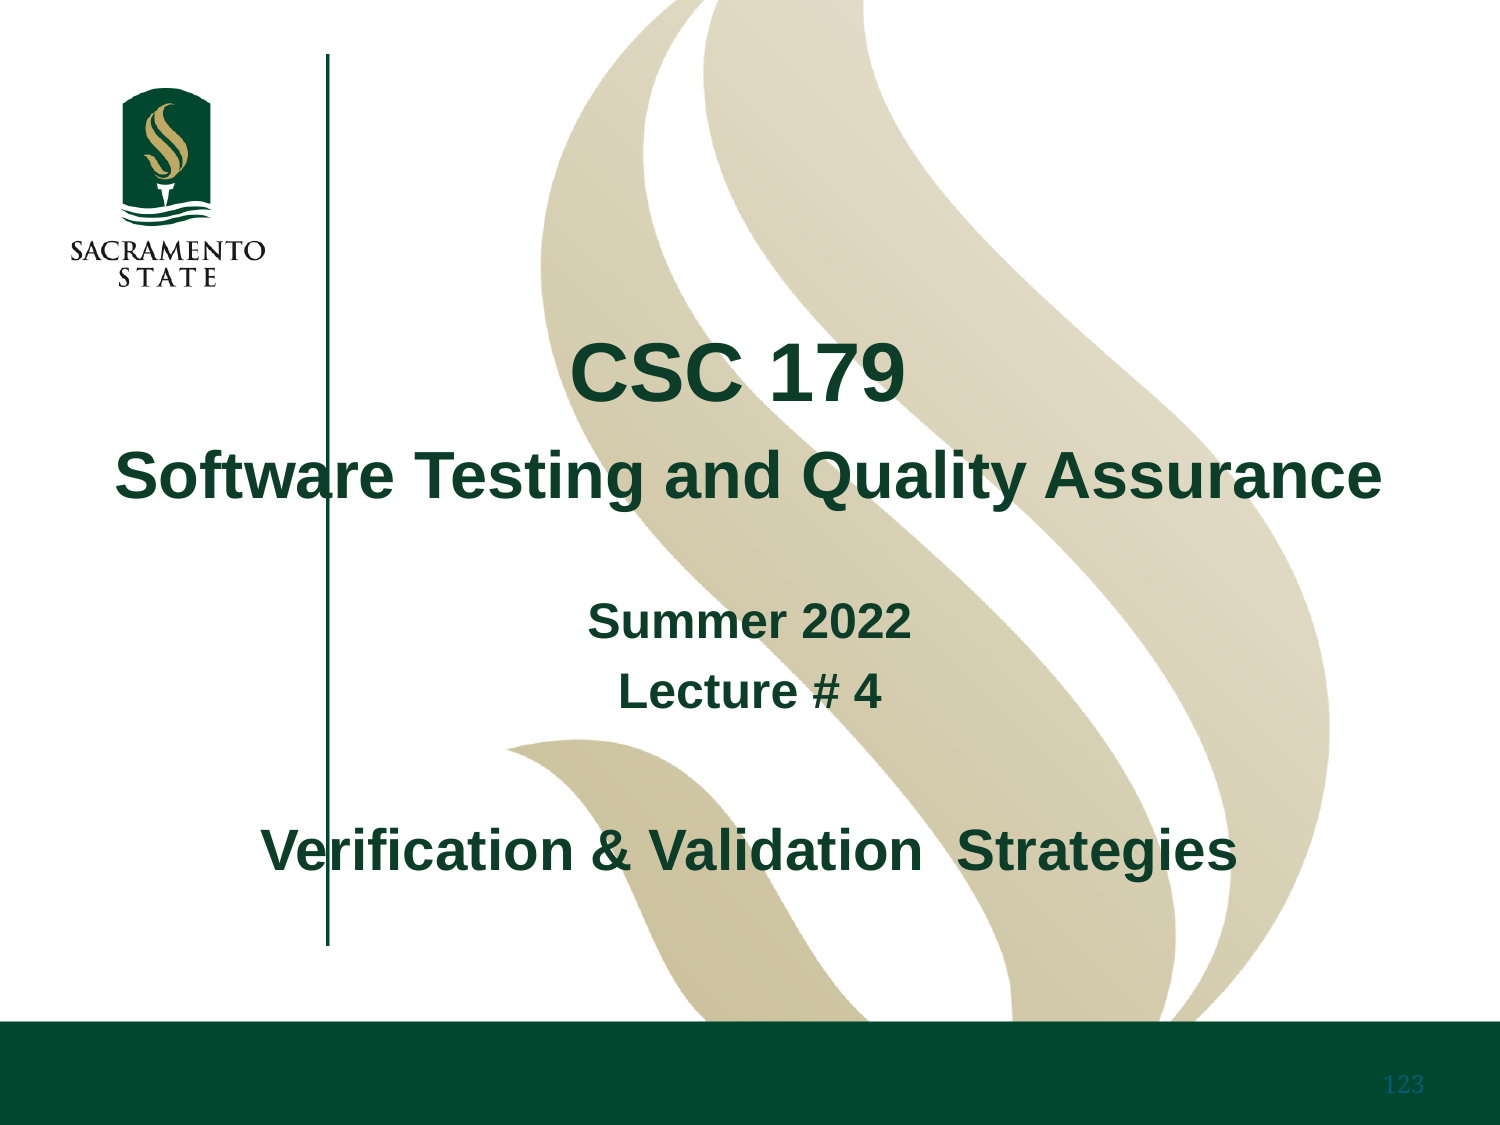

CSC 179
Software Testing and Quality Assurance

Summer 2022
Lecture # 4

Verification & Validation  Strategies
123